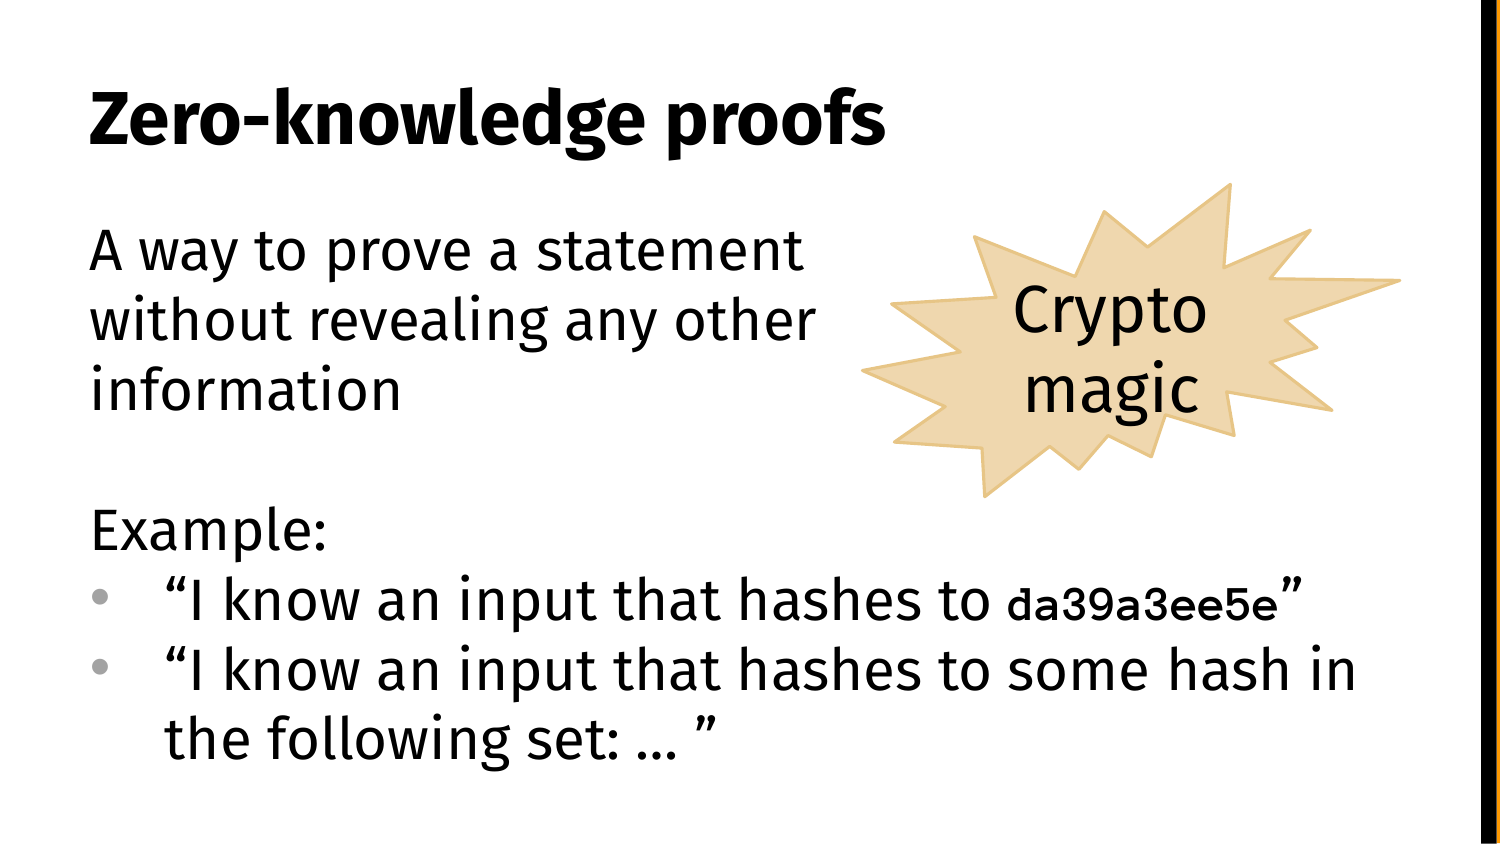

Zero-knowledge proofs
Crypto
magic
A way to prove a statement
without revealing any other
information

Example:
“I know an input that hashes to da39a3ee5e”
“I know an input that hashes to some hash in the following set: … ”